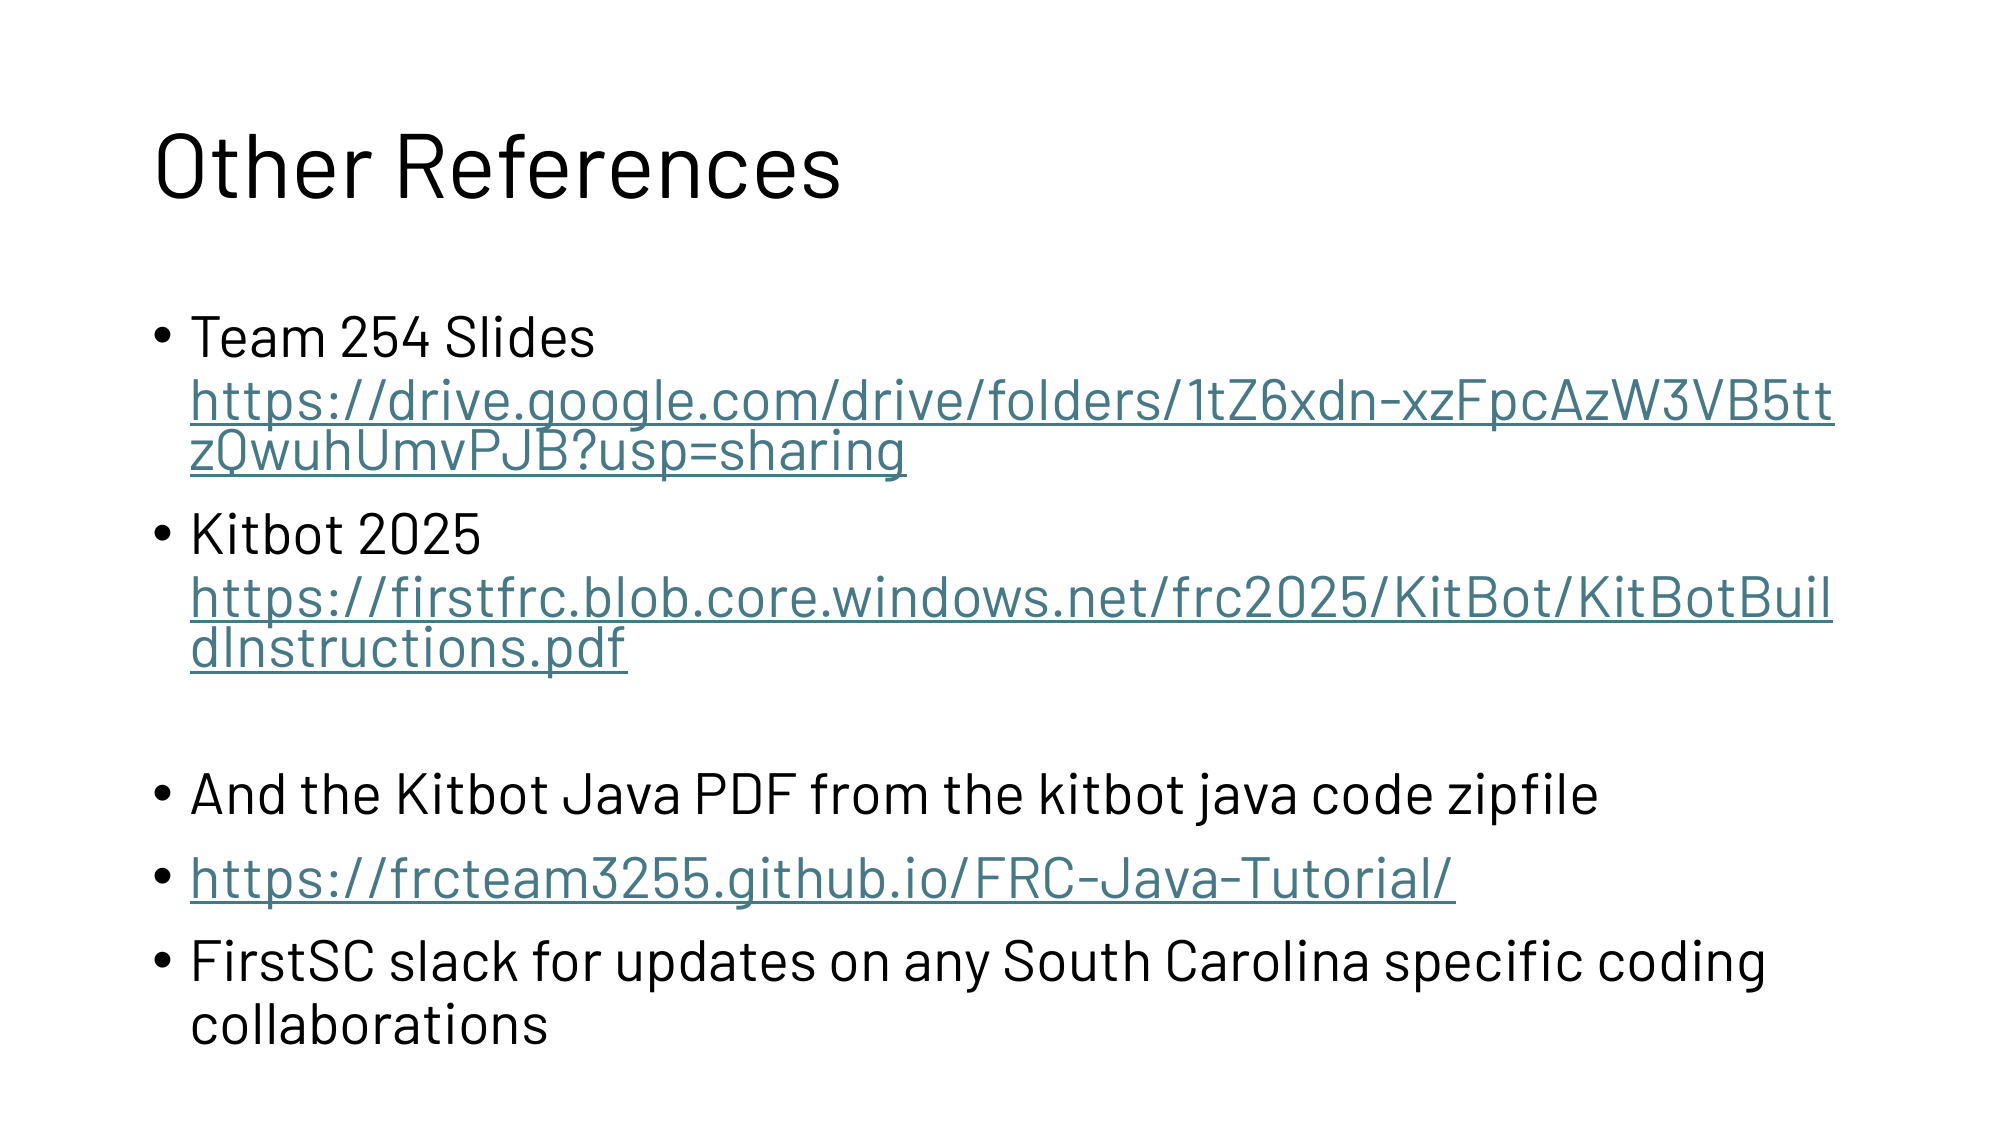

# Other References
Team 254 Slides https://drive.google.com/drive/folders/1tZ6xdn-xzFpcAzW3VB5ttzQwuhUmvPJB?usp=sharing
Kitbot 2025 https://firstfrc.blob.core.windows.net/frc2025/KitBot/KitBotBuildInstructions.pdf
And the Kitbot Java PDF from the kitbot java code zipfile
https://frcteam3255.github.io/FRC-Java-Tutorial/
FirstSC slack for updates on any South Carolina specific coding collaborations